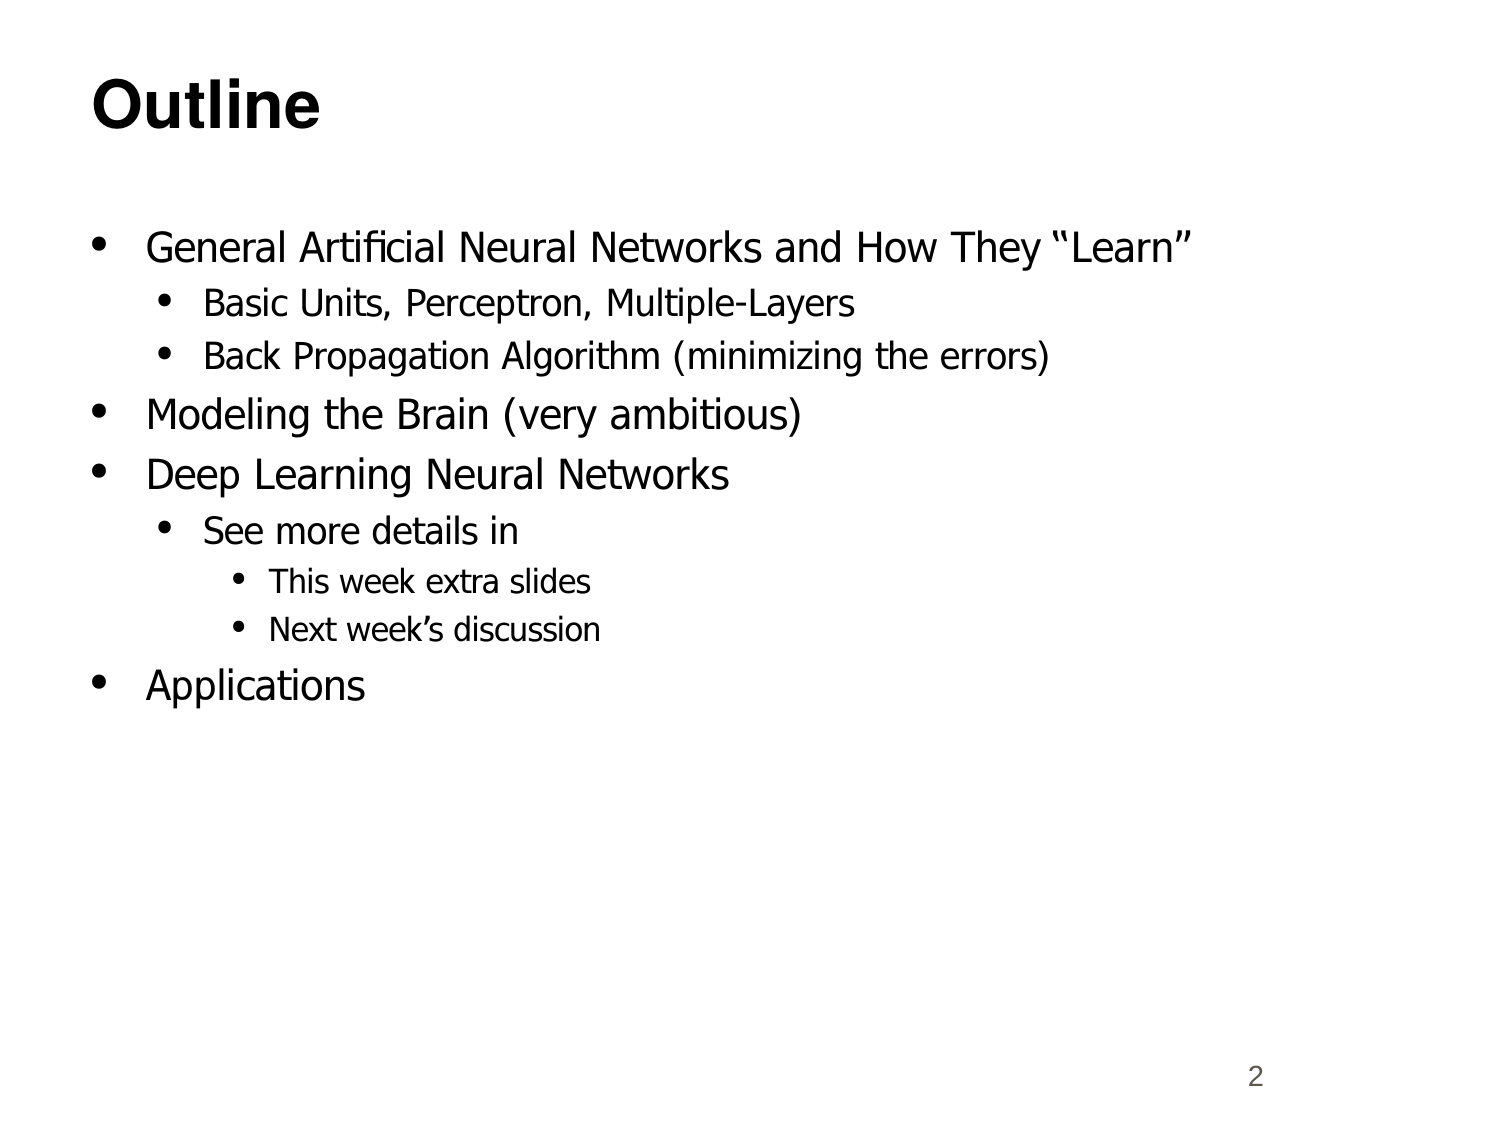

# Outline
General Artificial Neural Networks and How They “Learn”
Basic Units, Perceptron, Multiple-Layers
Back Propagation Algorithm (minimizing the errors)
Modeling the Brain (very ambitious)
Deep Learning Neural Networks
See more details in
This week extra slides
Next week’s discussion
Applications

2